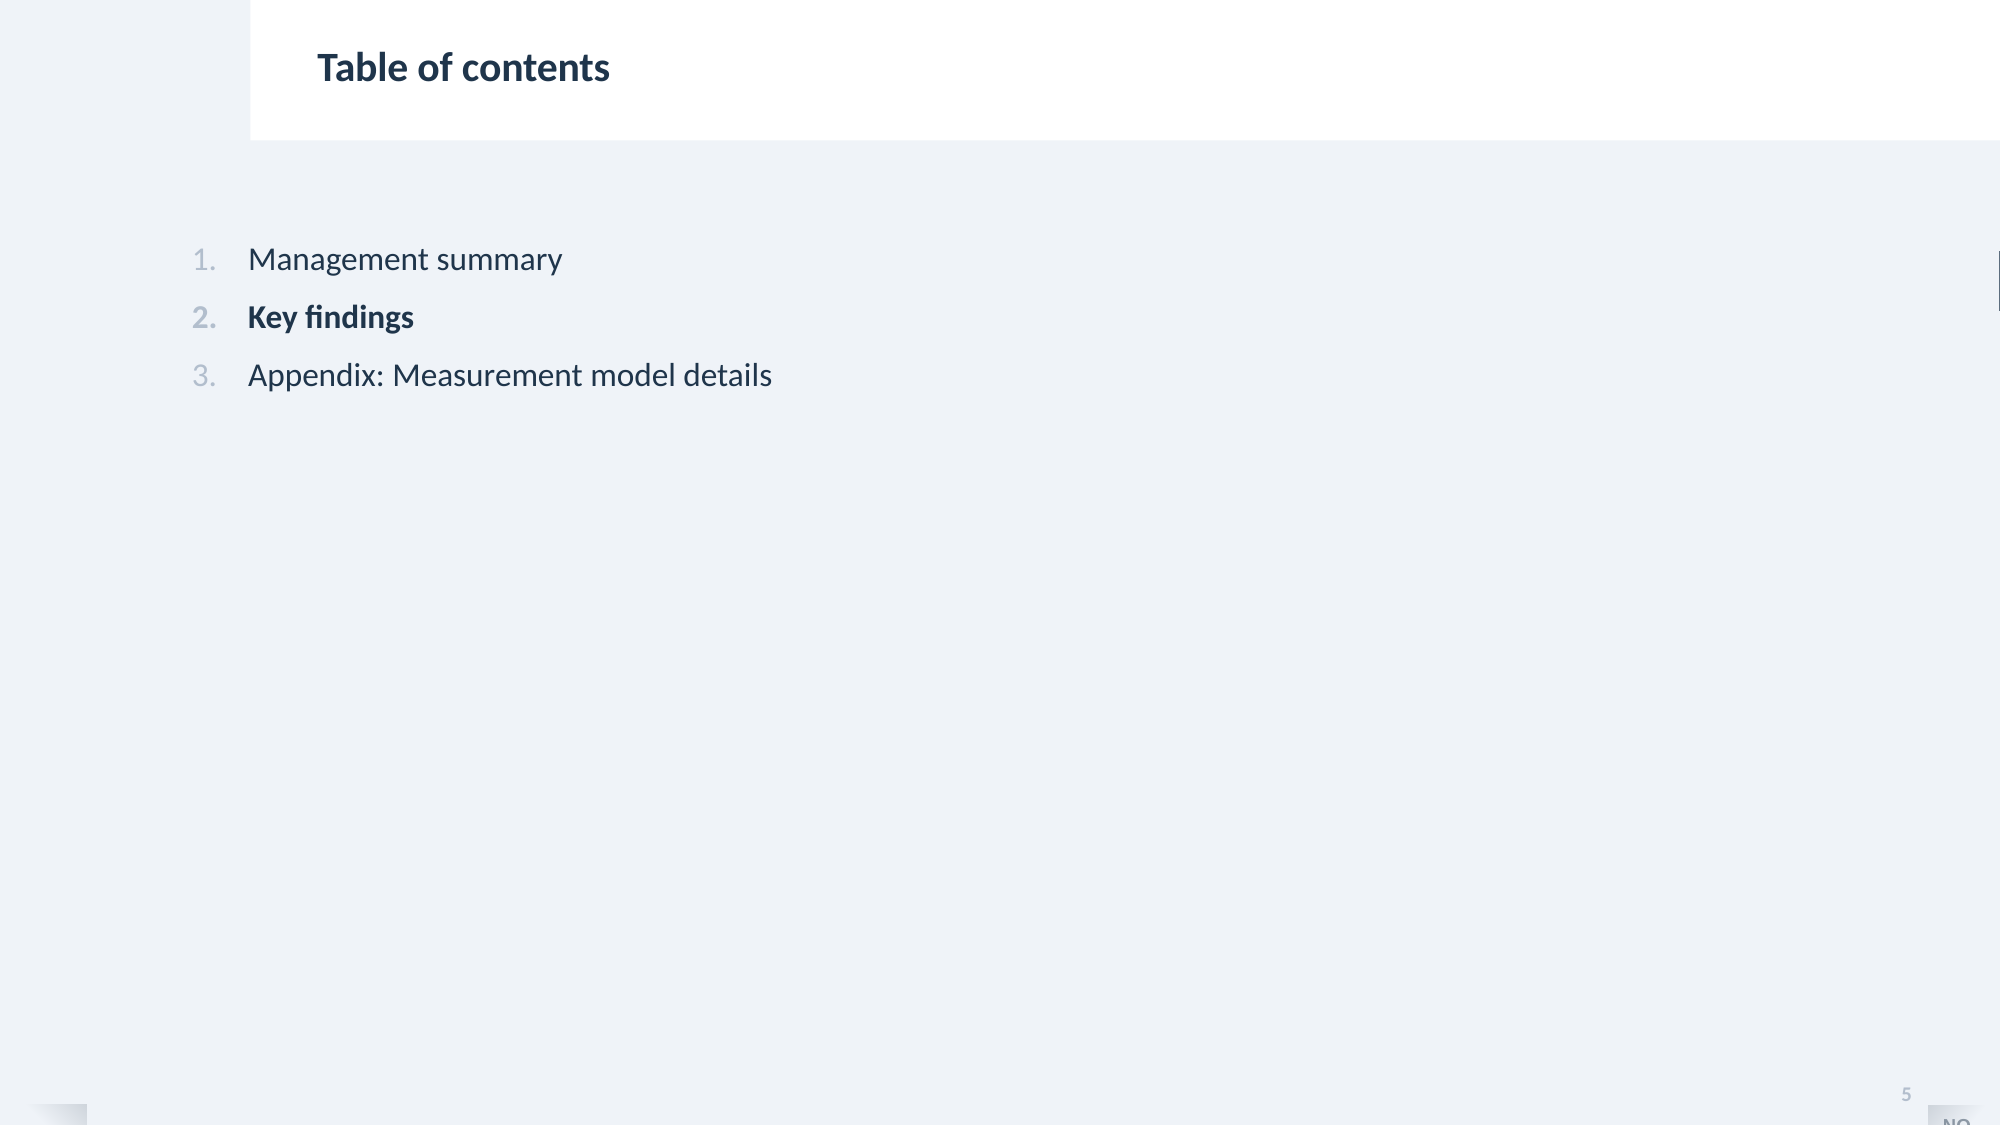

# Table of contents
Management summary
Key findings
Appendix: Measurement model details
5